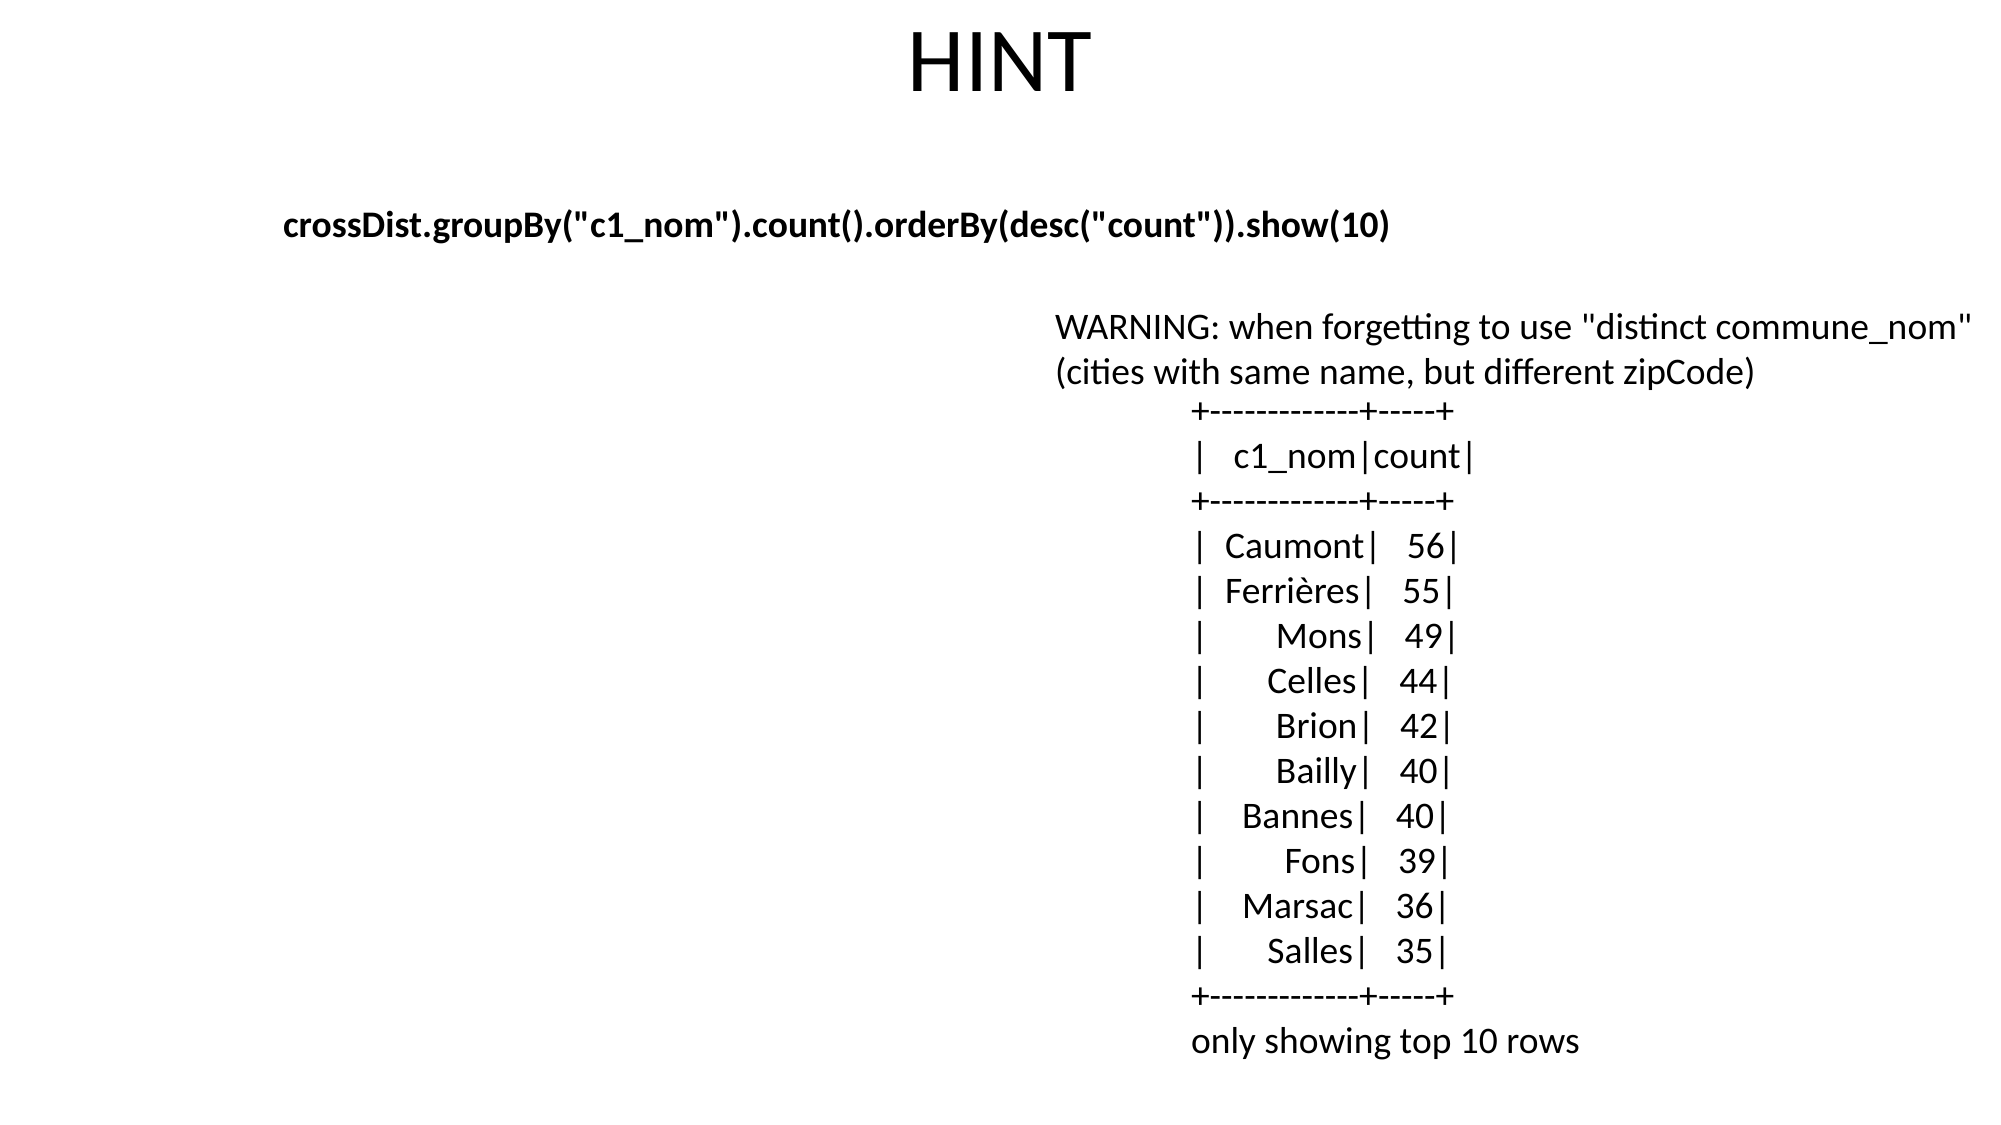

# HINT
crossDist.groupBy("c1_nom").count().orderBy(desc("count")).show(10)
WARNING: when forgetting to use "distinct commune_nom"
(cities with same name, but different zipCode)
+-------------+-----+
|   c1_nom|count|
+-------------+-----+
|  Caumont|   56|
|  Ferrières|   55|
|        Mons|   49|
|       Celles|   44|
|        Brion|   42|
|        Bailly|   40|
|    Bannes|   40|
|         Fons|   39|
|    Marsac|   36|
|       Salles|   35|
+-------------+-----+
only showing top 10 rows